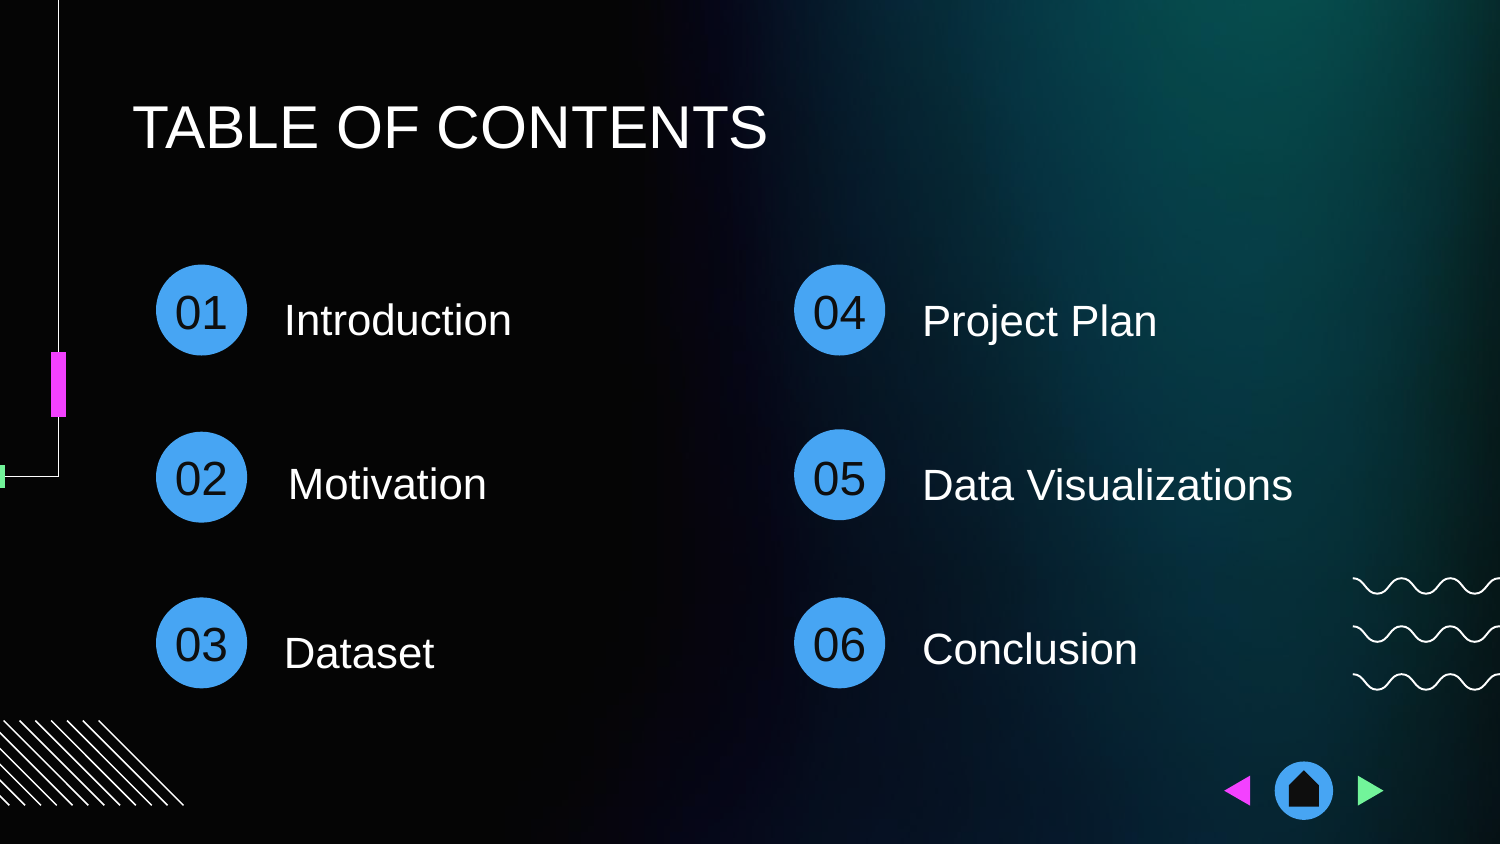

TABLE OF CONTENTS
# 01
04

Introduction
Project Plan
02
05

Motivation
Data Visualizations
03
06

Conclusion
Dataset